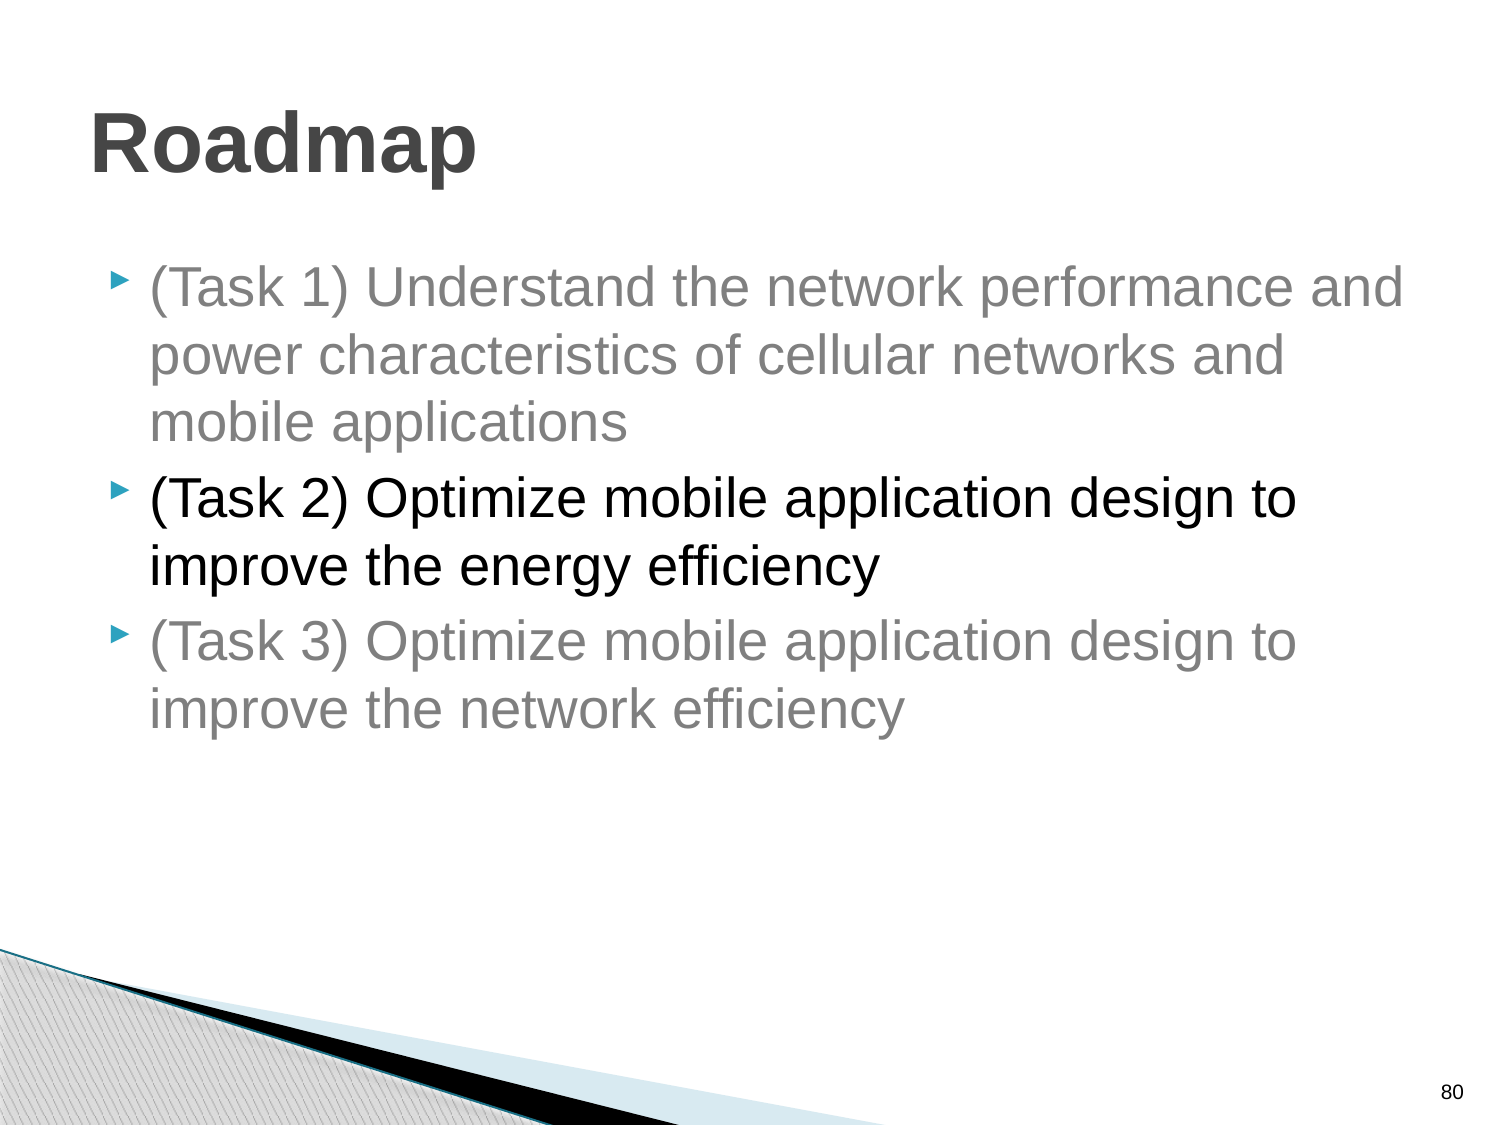

# Roadmap
(Task 1) Understand the network performance and power characteristics of cellular networks and mobile applications
(Task 2) Optimize mobile application design to improve the energy efficiency
(Task 3) Optimize mobile application design to improve the network efficiency
80